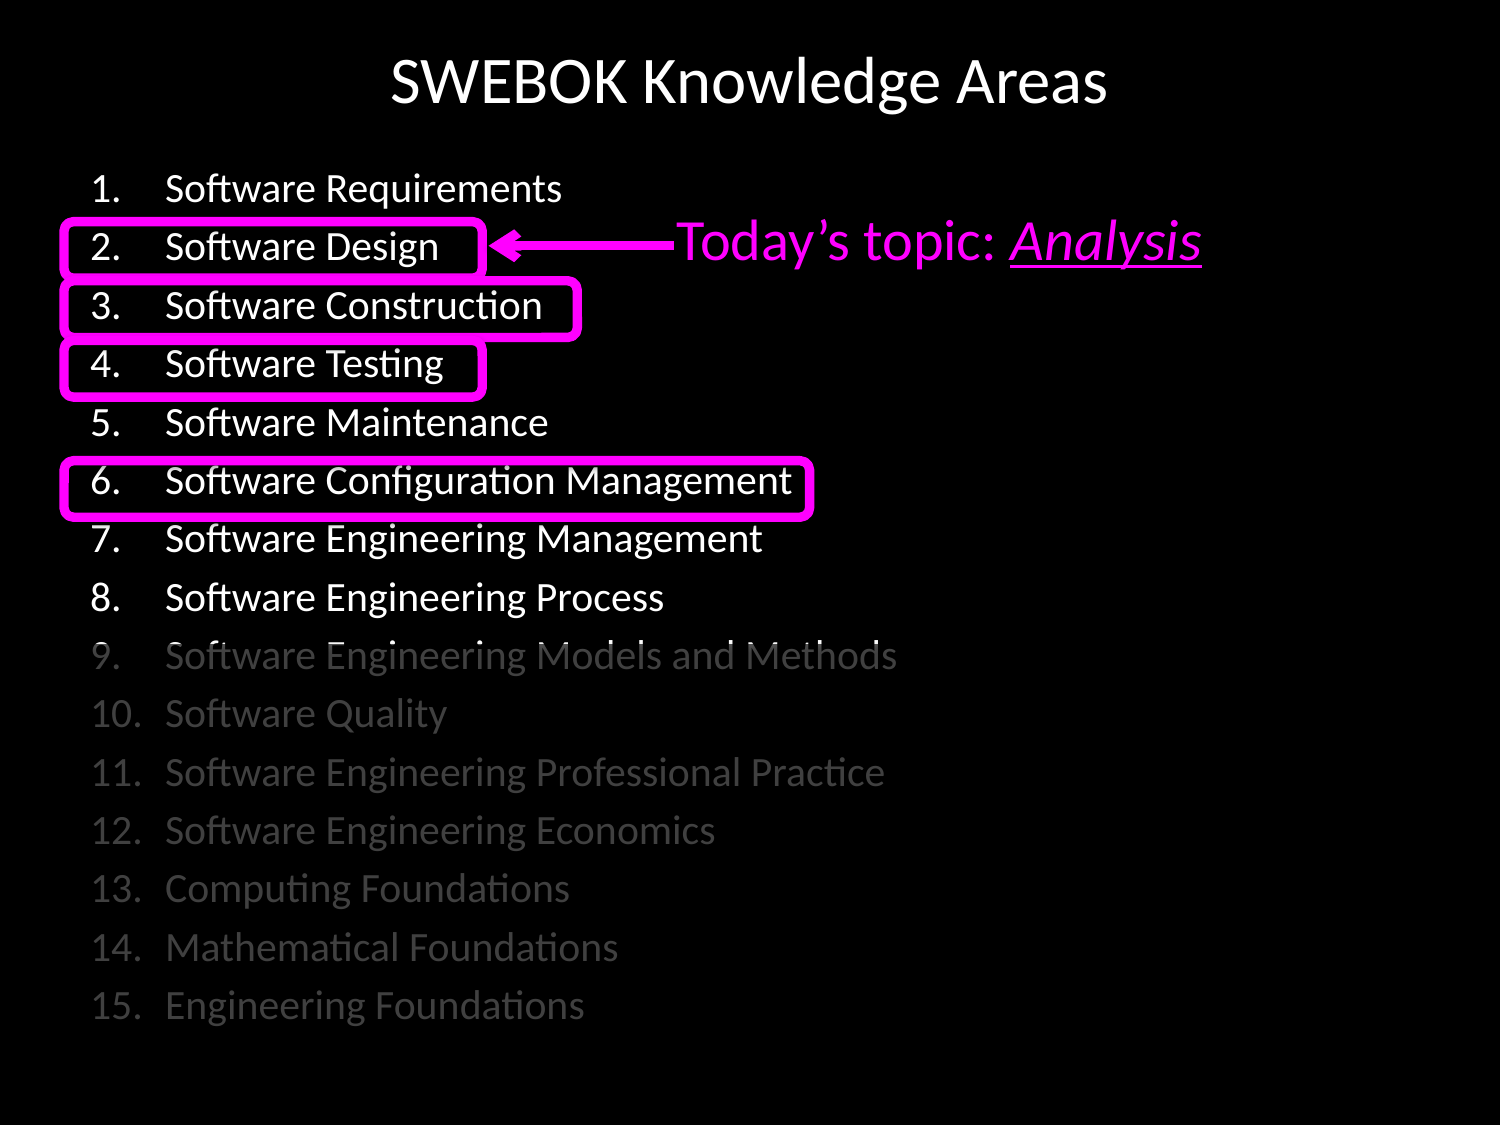

# SWEBOK Knowledge Areas
Software Requirements
Software Design
Software Construction
Software Testing
Software Maintenance
Software Configuration Management
Software Engineering Management
Software Engineering Process
Software Engineering Models and Methods
Software Quality
Software Engineering Professional Practice
Software Engineering Economics
Computing Foundations
Mathematical Foundations
Engineering Foundations
Today’s topic: Analysis